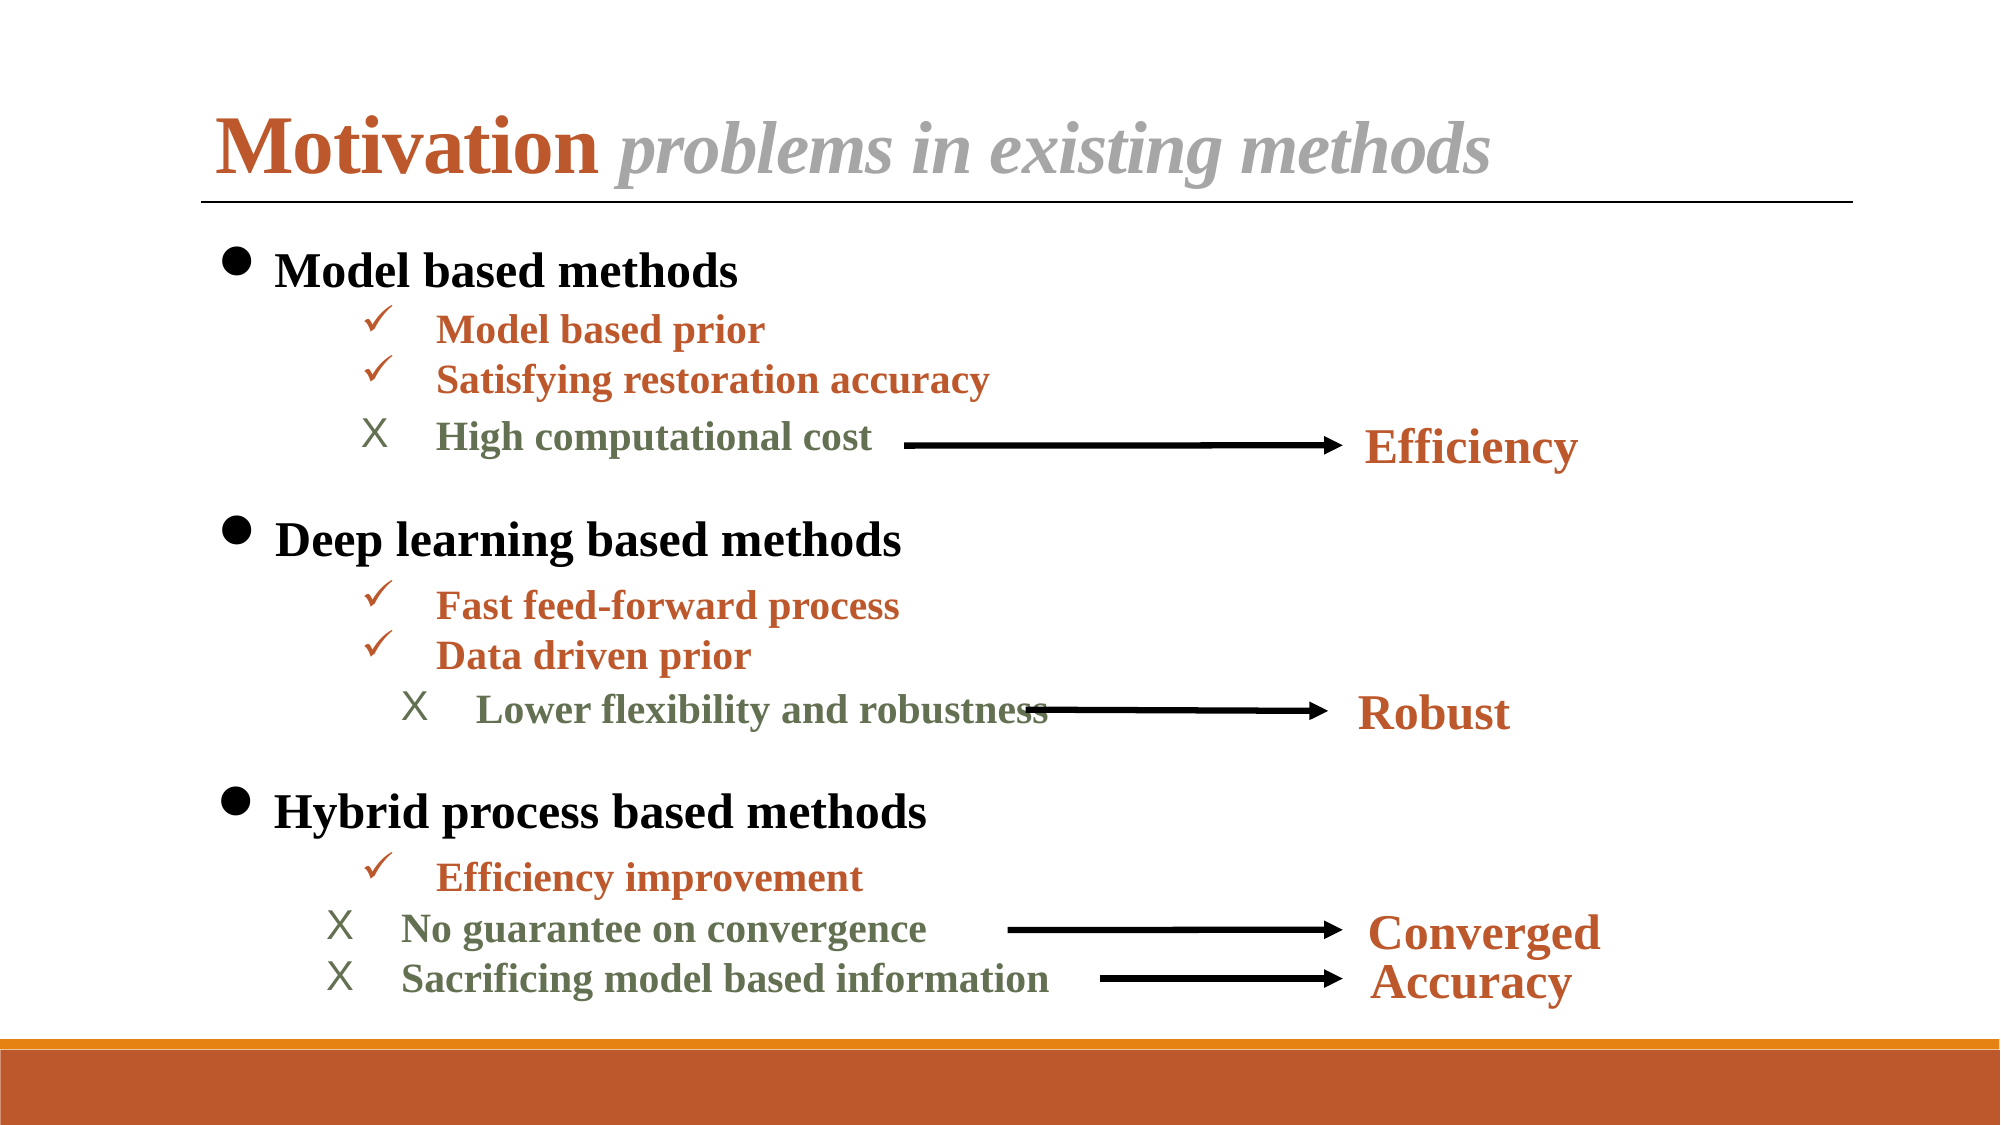

Motivation problems in existing methods

Model based methods
Model based prior
Satisfying restoration accuracy
High computational cost
Efficiency
Deep learning based methods
Fast feed-forward process
Data driven prior
Lower flexibility and robustness
Robust
Hybrid process based methods
Efficiency improvement
No guarantee on convergence
Sacrificing model based information
Converged
Accuracy